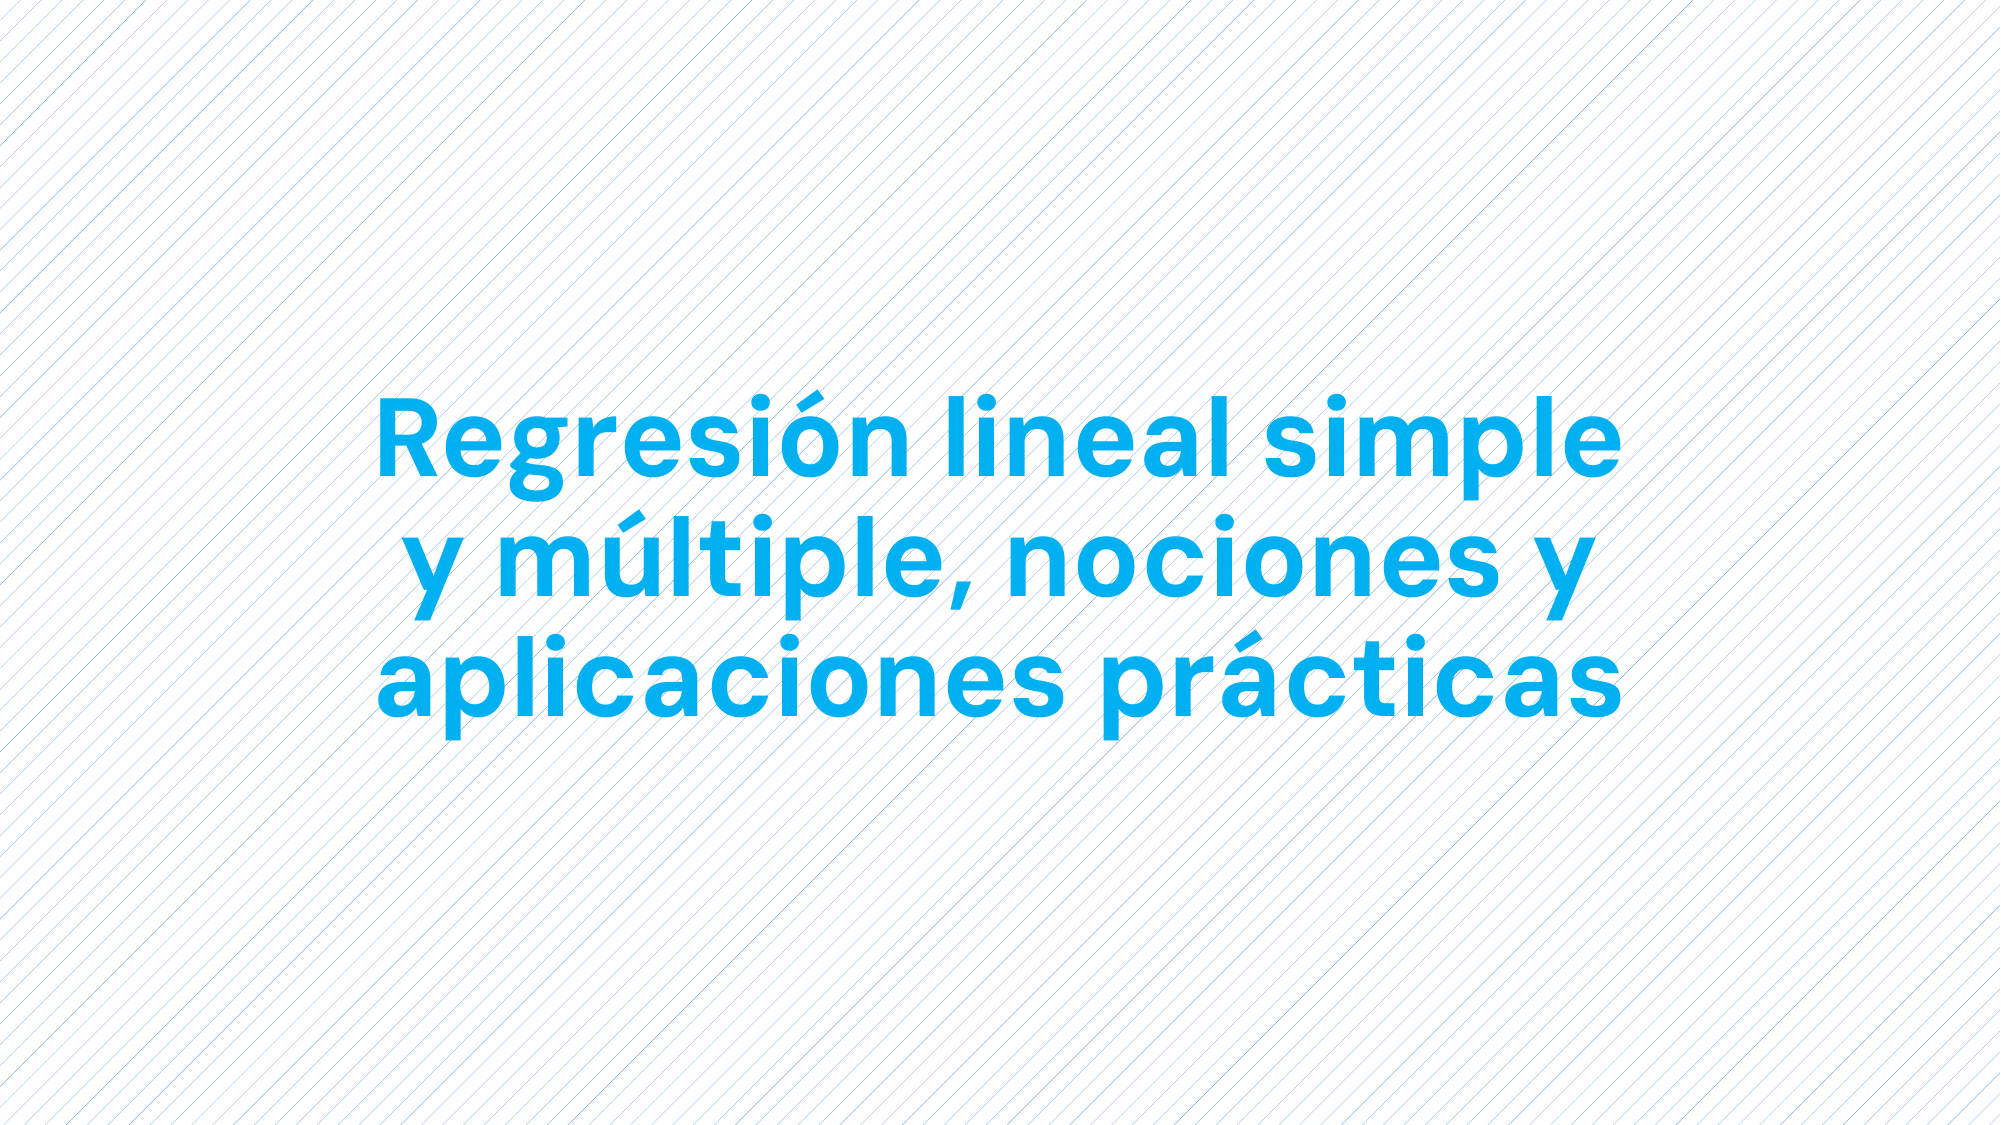

Regresión lineal simple y múltiple, nociones y
aplicaciones prácticas